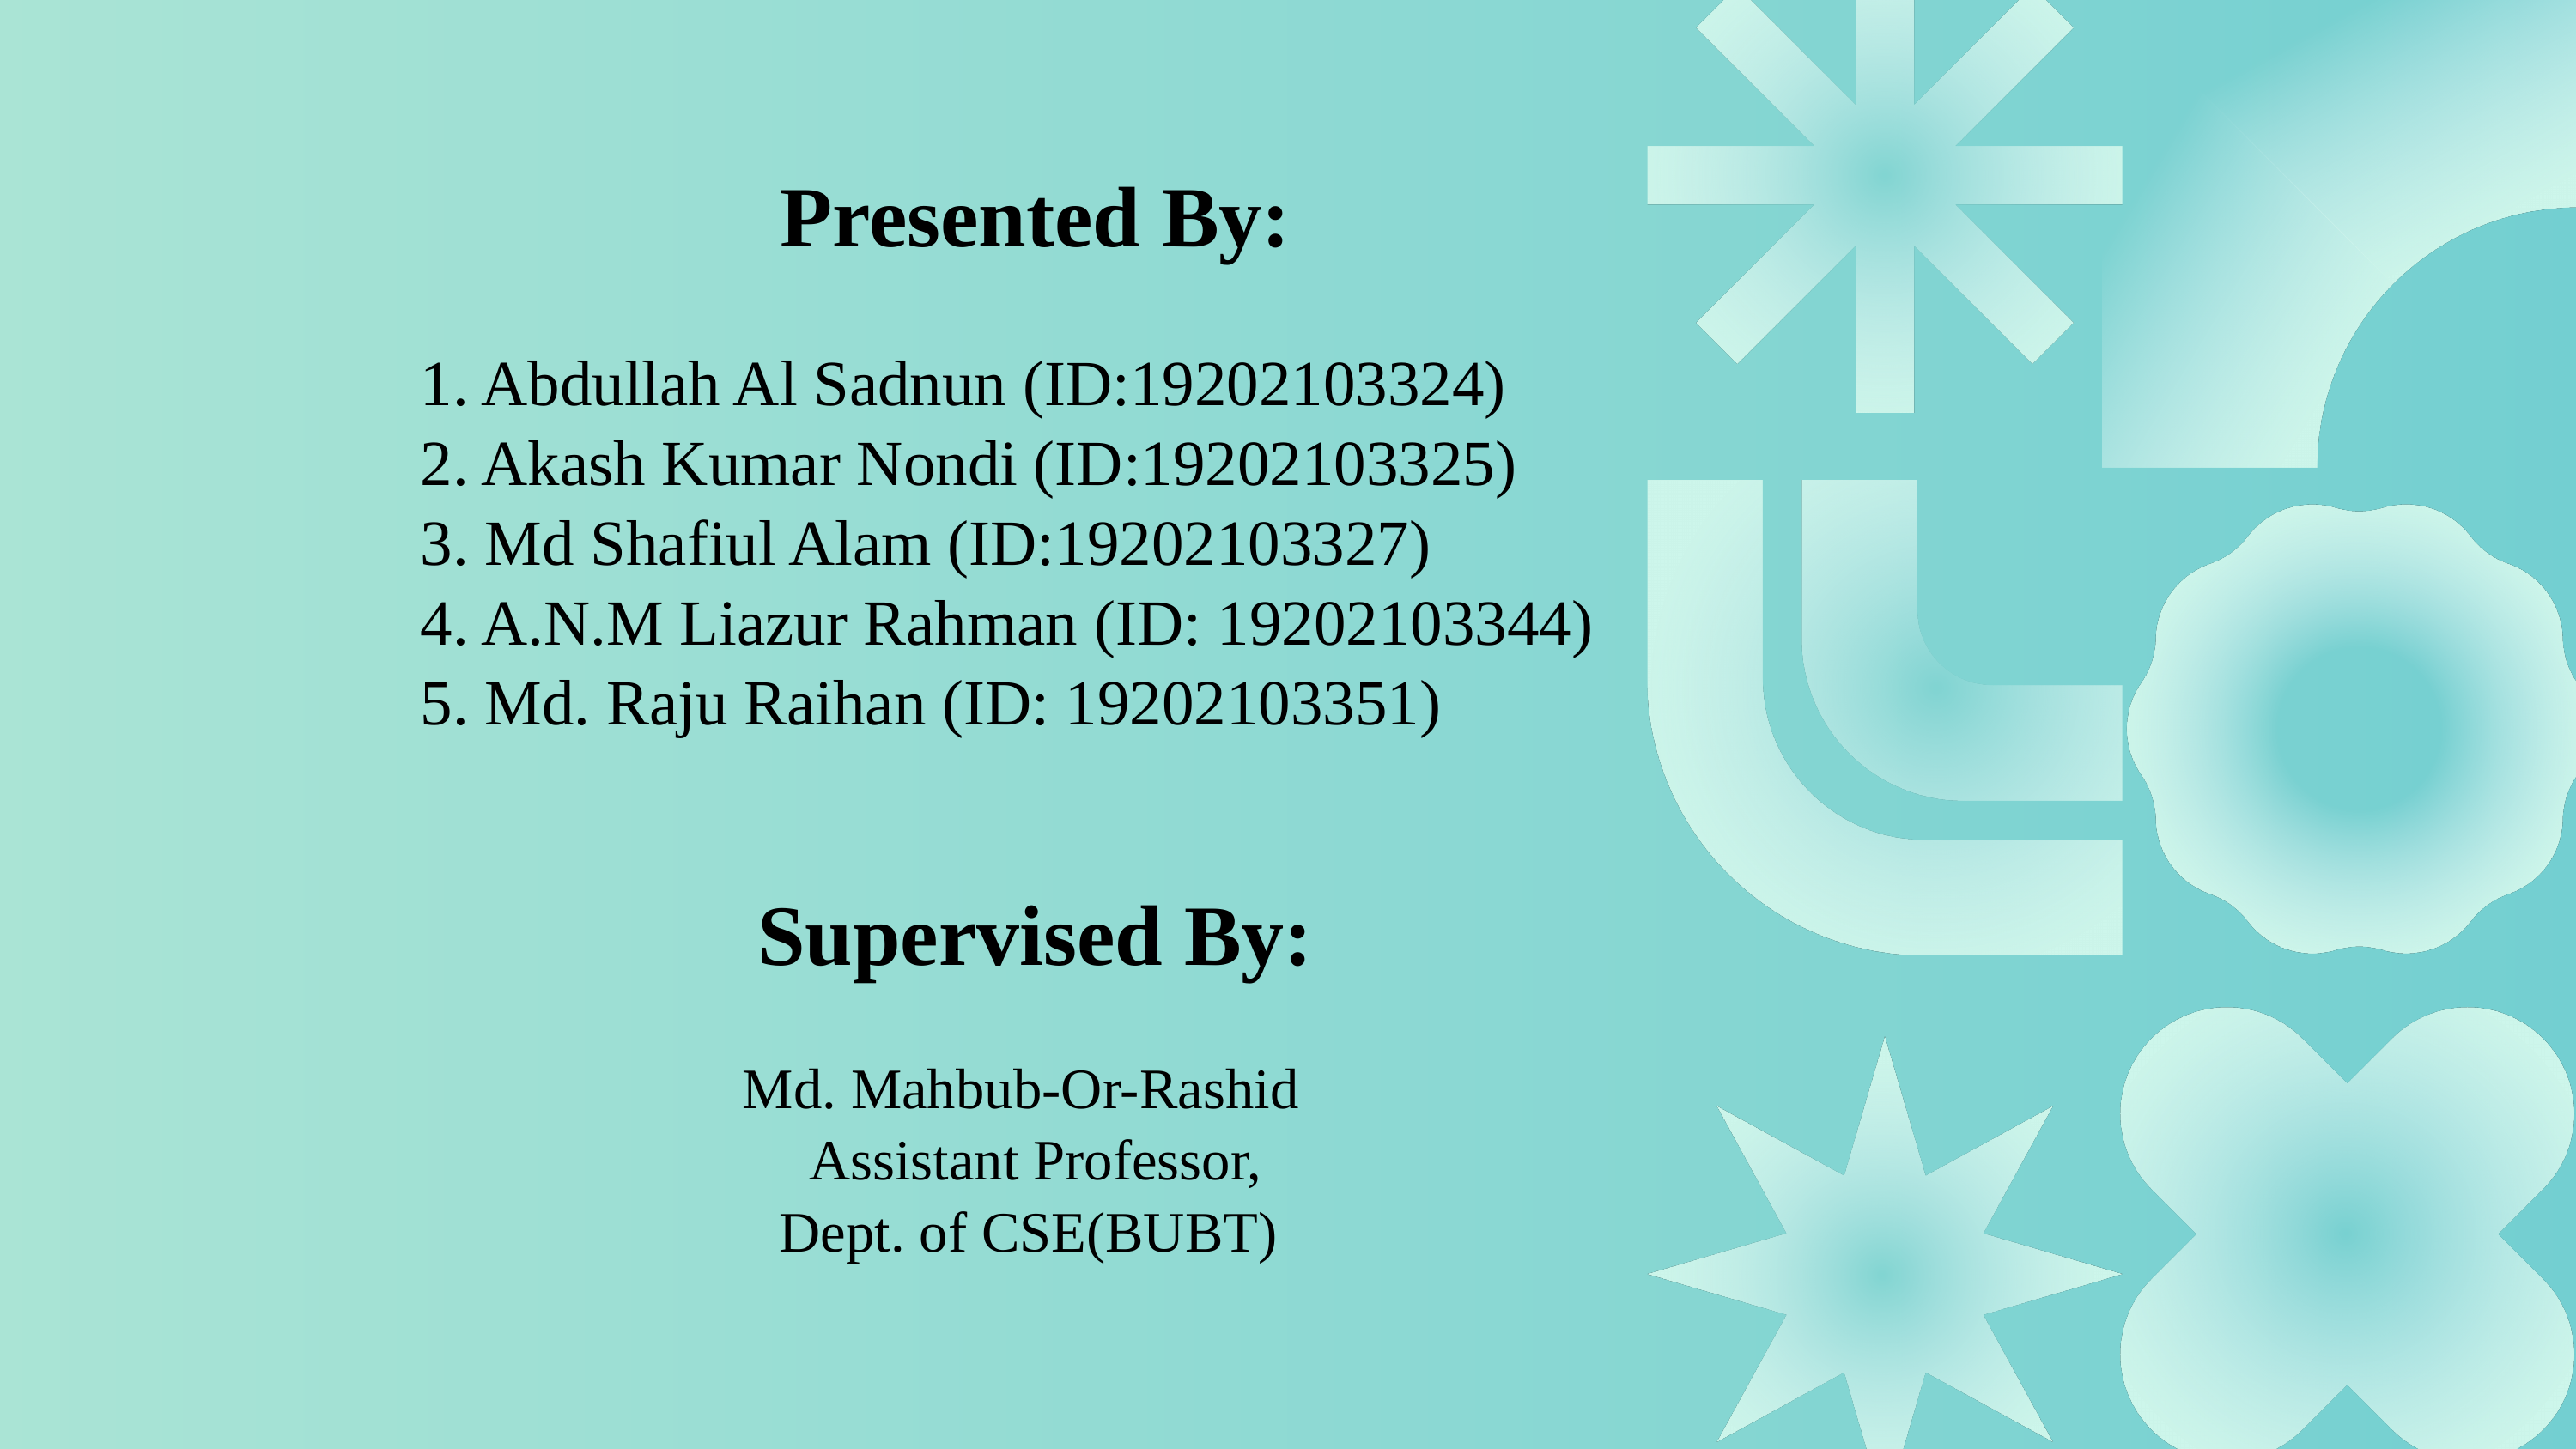

Presented By:

1. Abdullah Al Sadnun (ID:19202103324)
2. Akash Kumar Nondi (ID:19202103325)
3. Md Shafiul Alam (ID:19202103327)
4. A.N.M Liazur Rahman (ID: 19202103344)
5. Md. Raju Raihan (ID: 19202103351)

Supervised By:

Md. Mahbub-Or-Rashid
Assistant Professor,
Dept. of CSE(BUBT)